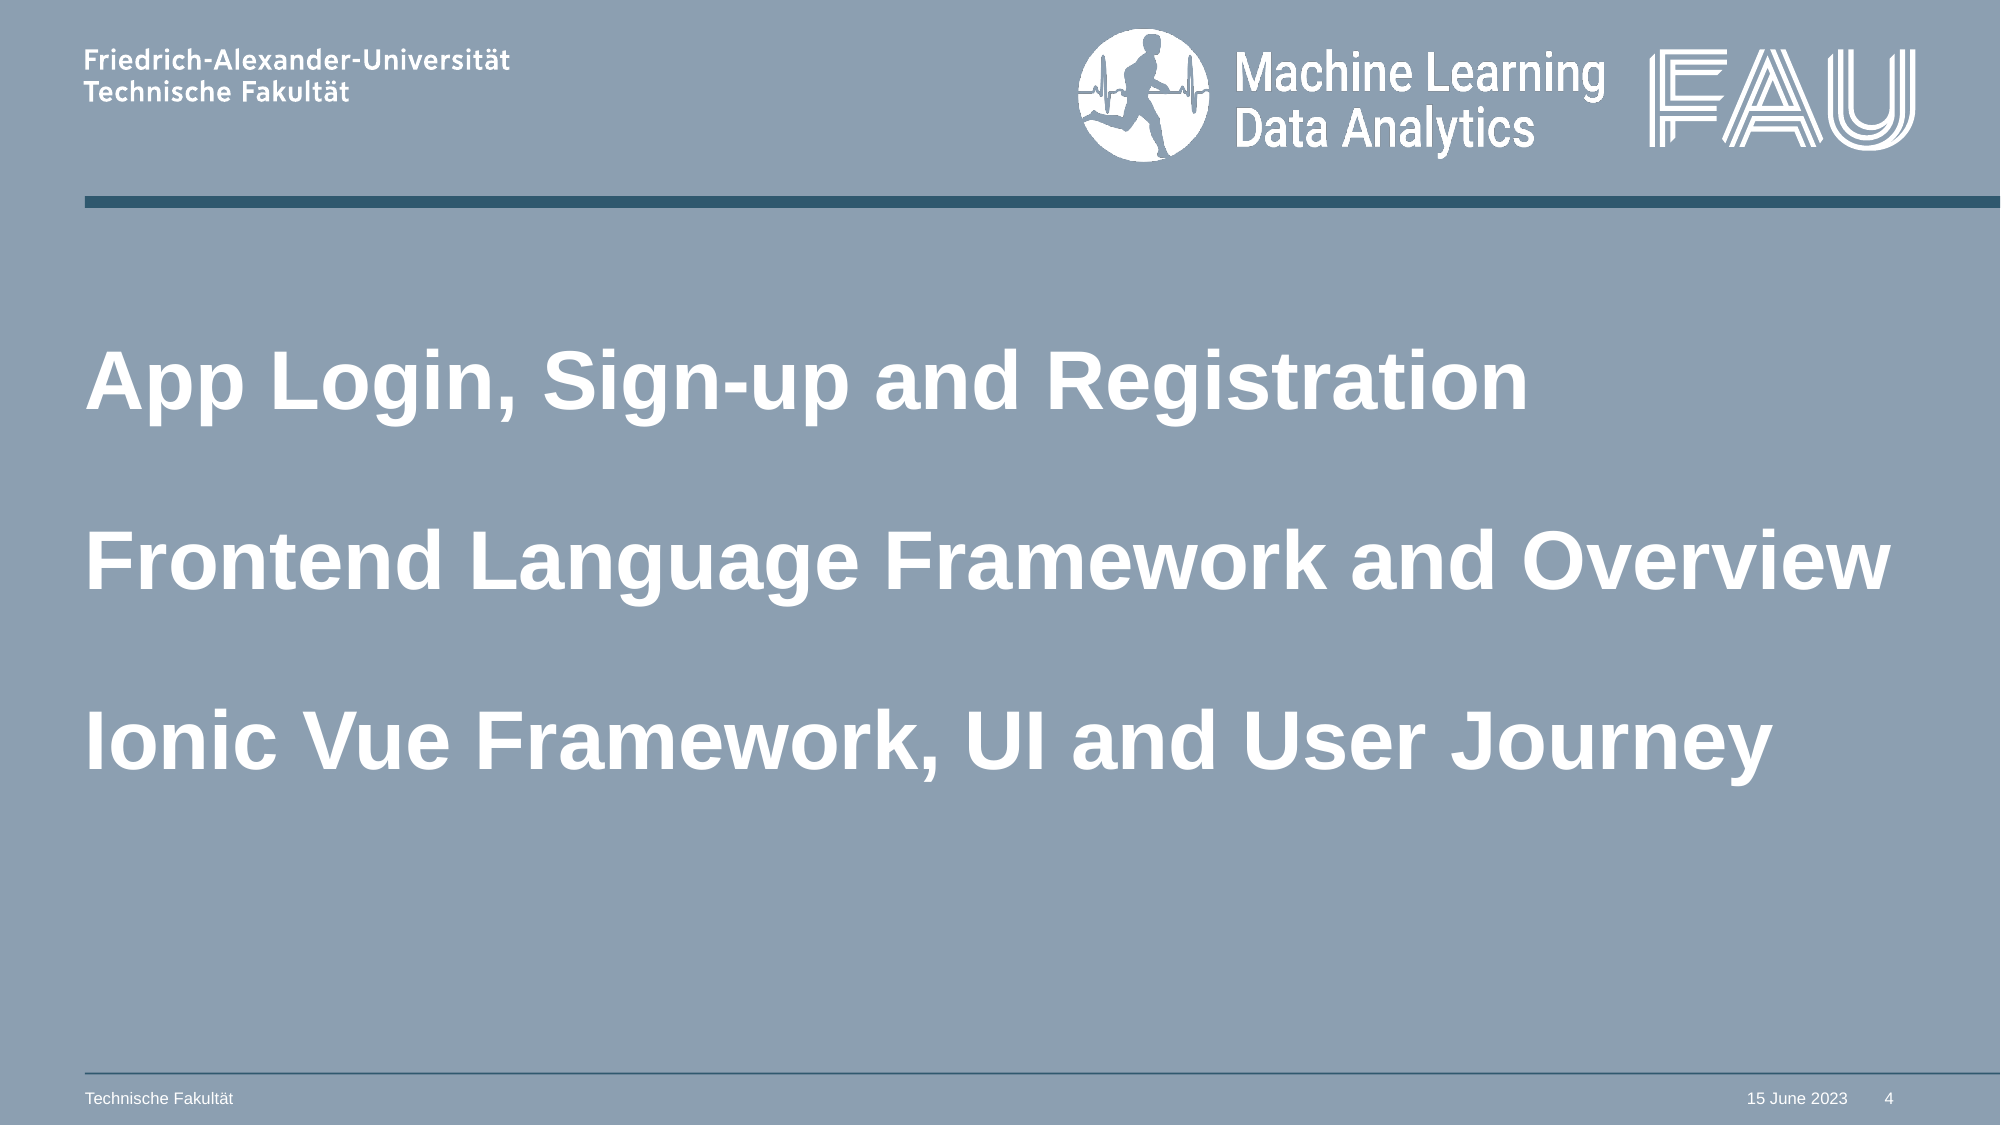

# App Login, Sign-up and Registration Frontend Language Framework and Overview Ionic Vue Framework, UI and User Journey
Technische Fakultät
15 June 2023
4